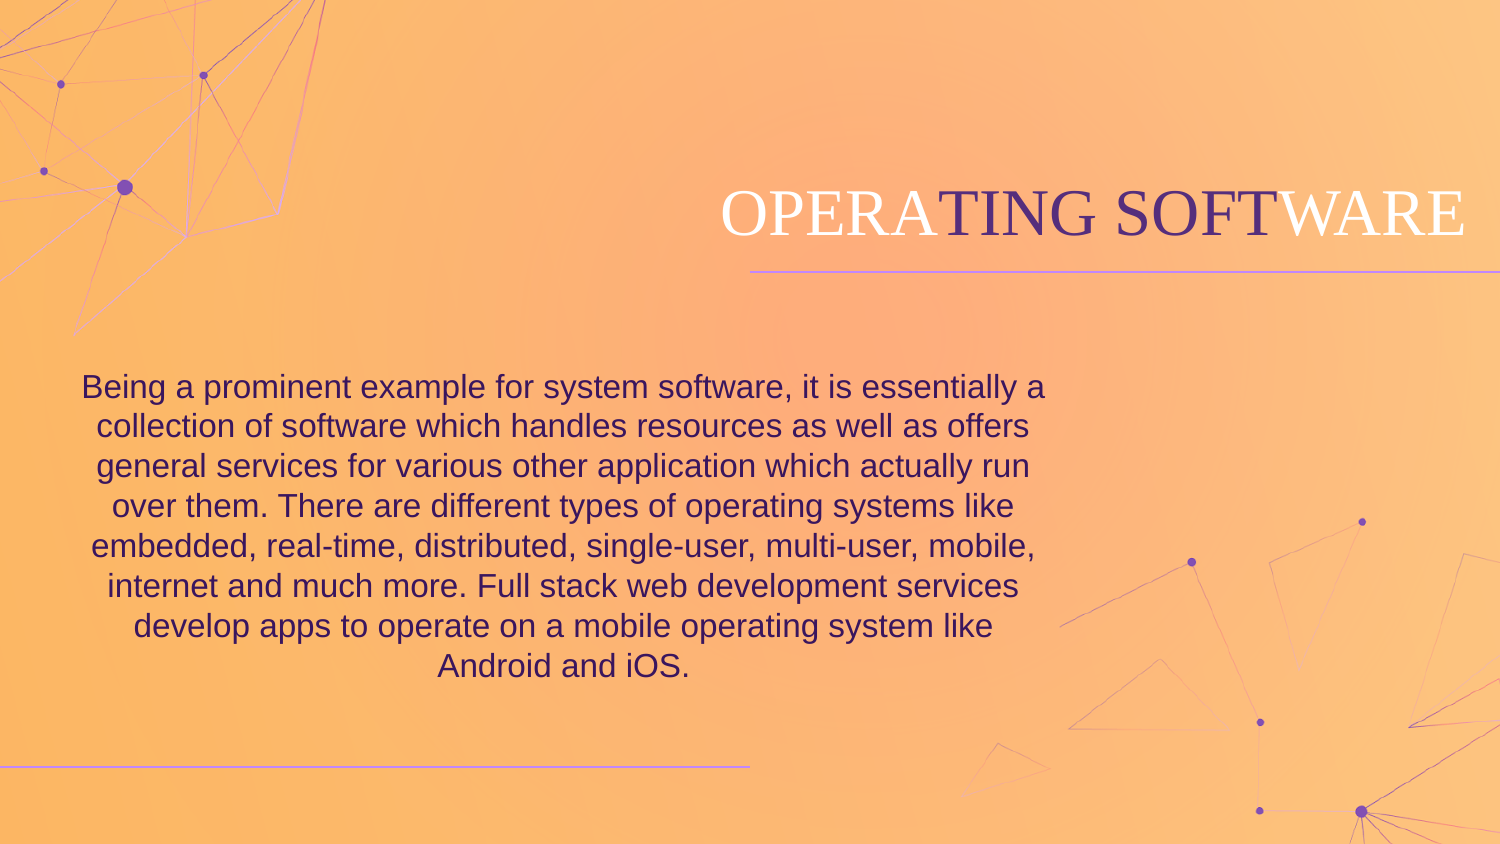

# OPERATING SOFTWARE
Being a prominent example for system software, it is essentially a collection of software which handles resources as well as offers general services for various other application which actually run over them. There are different types of operating systems like embedded, real-time, distributed, single-user, multi-user, mobile, internet and much more. Full stack web development services develop apps to operate on a mobile operating system like Android and iOS.